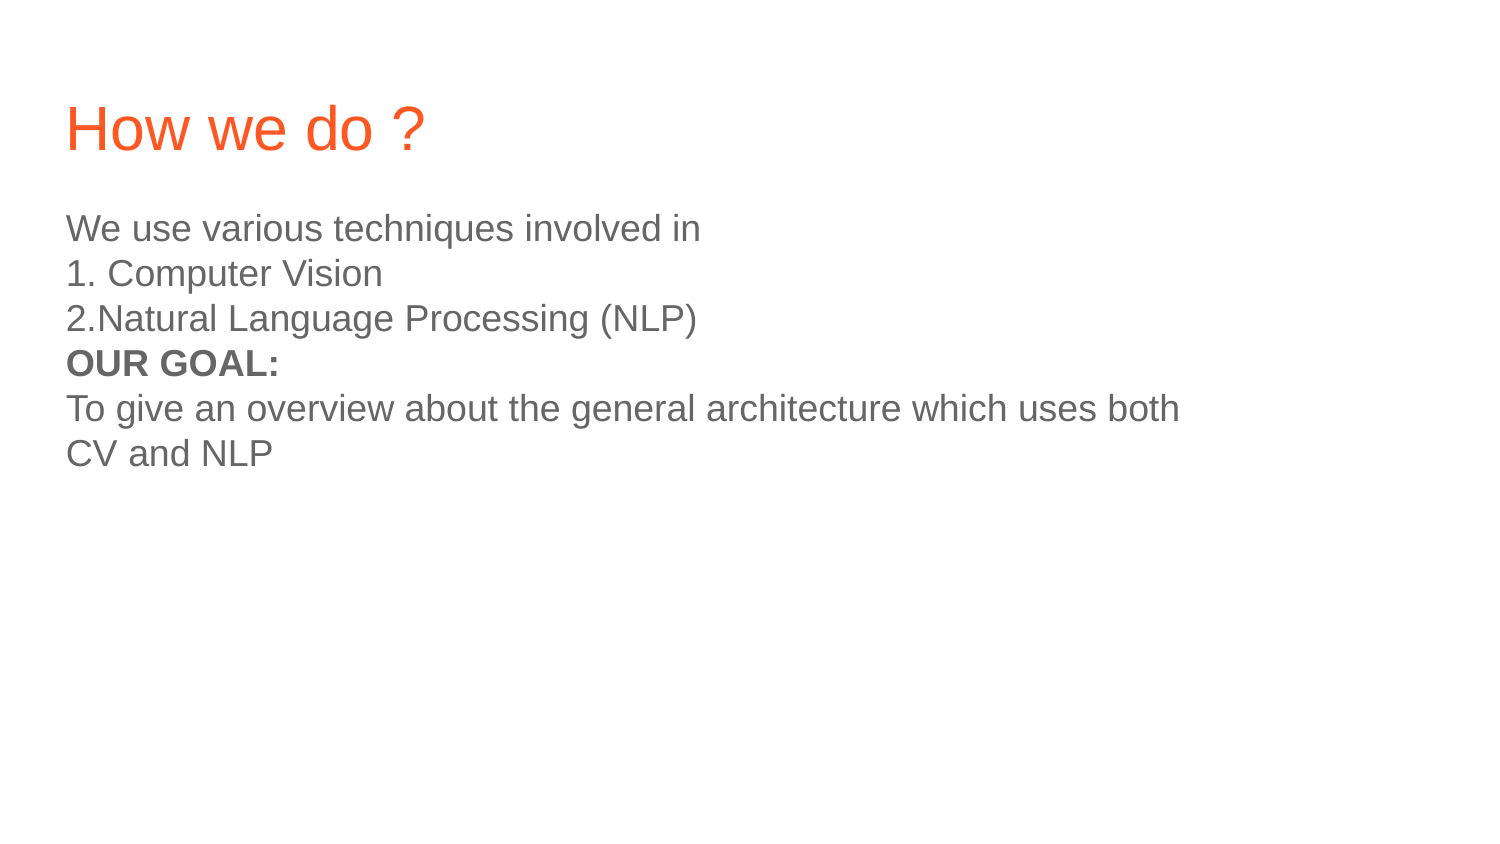

How we do ?
We use various techniques involved in
1. Computer Vision
2.Natural Language Processing (NLP)
OUR GOAL:
To give an overview about the general architecture which uses both
CV and NLP